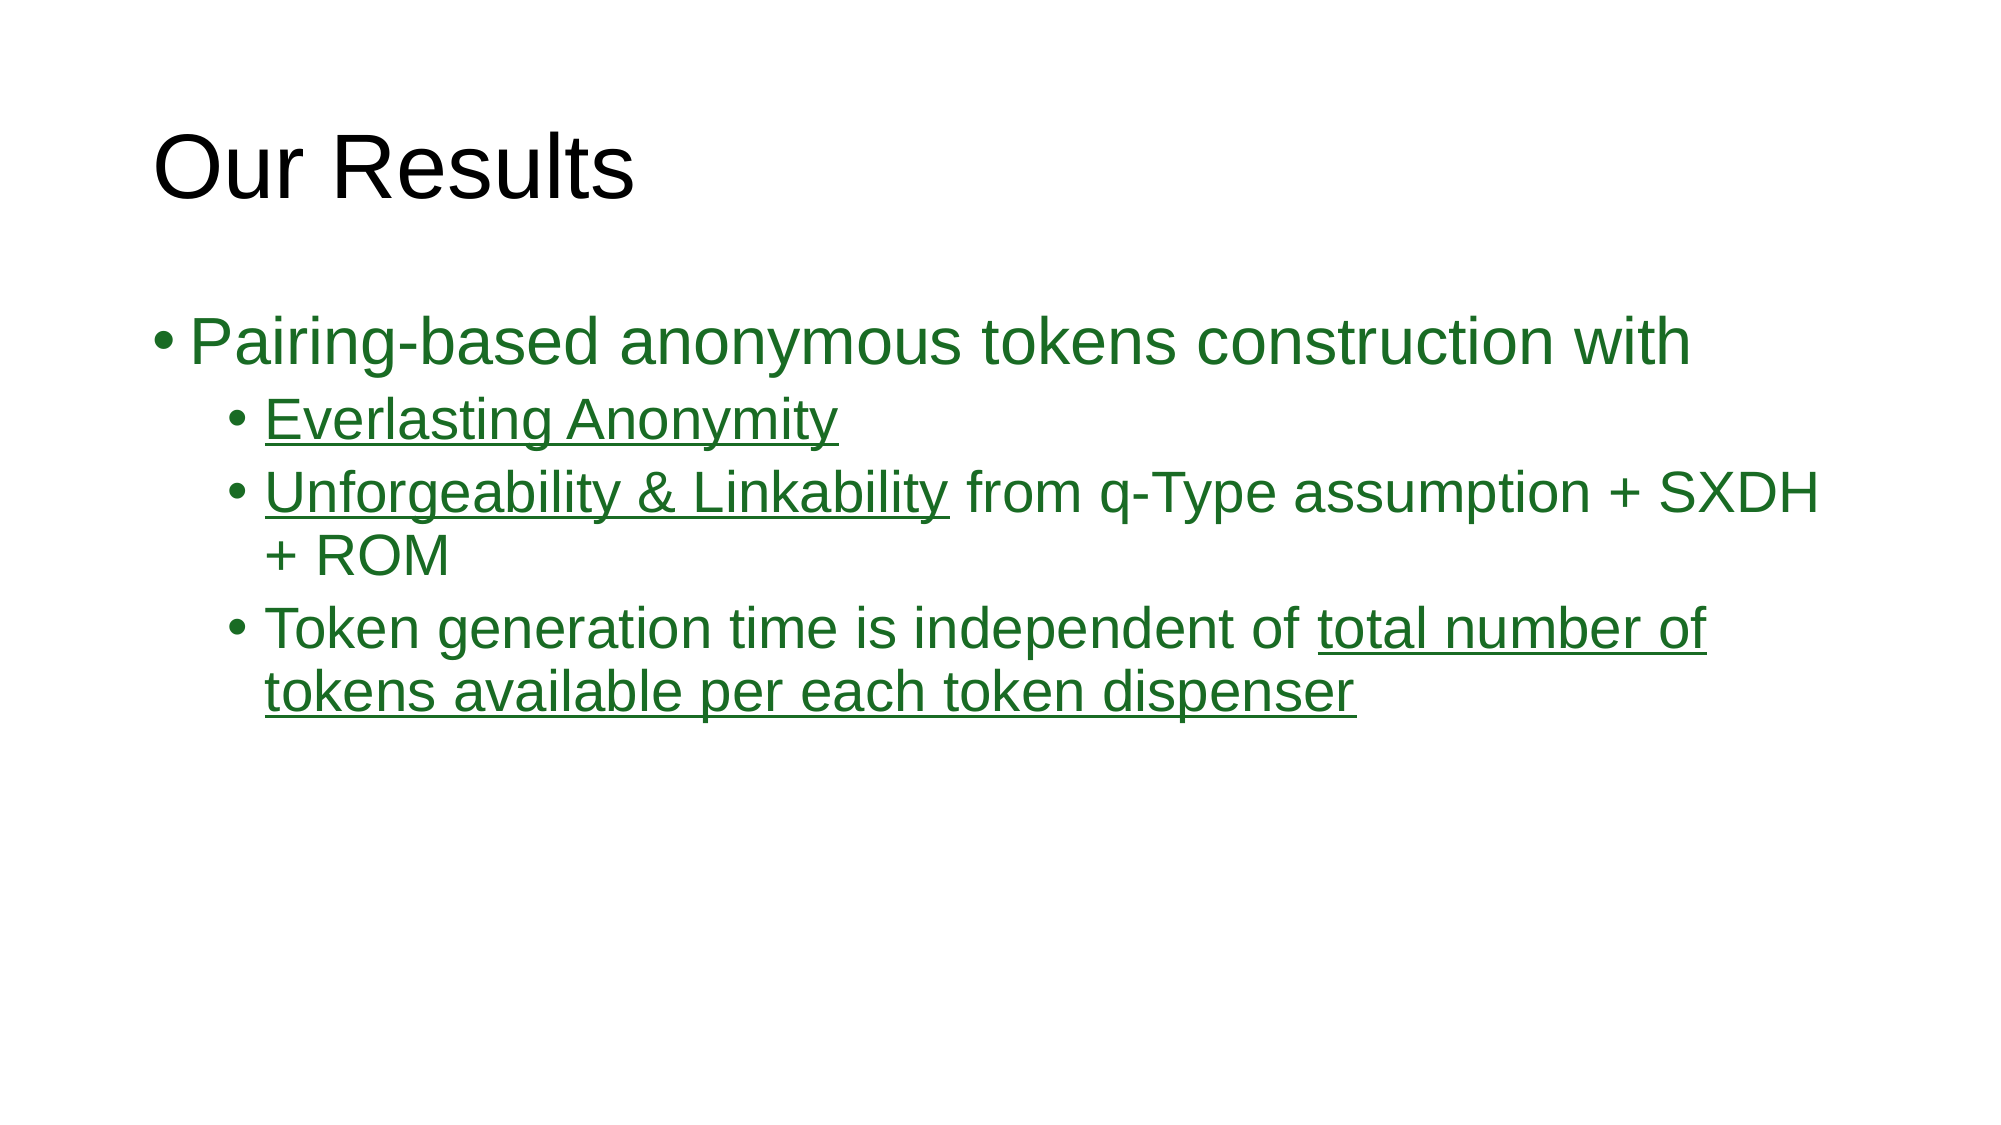

# Our Results
Pairing-based anonymous tokens construction with
Everlasting Anonymity
Unforgeability & Linkability from q-Type assumption + SXDH + ROM
Token generation time is independent of total number of tokens available per each token dispenser